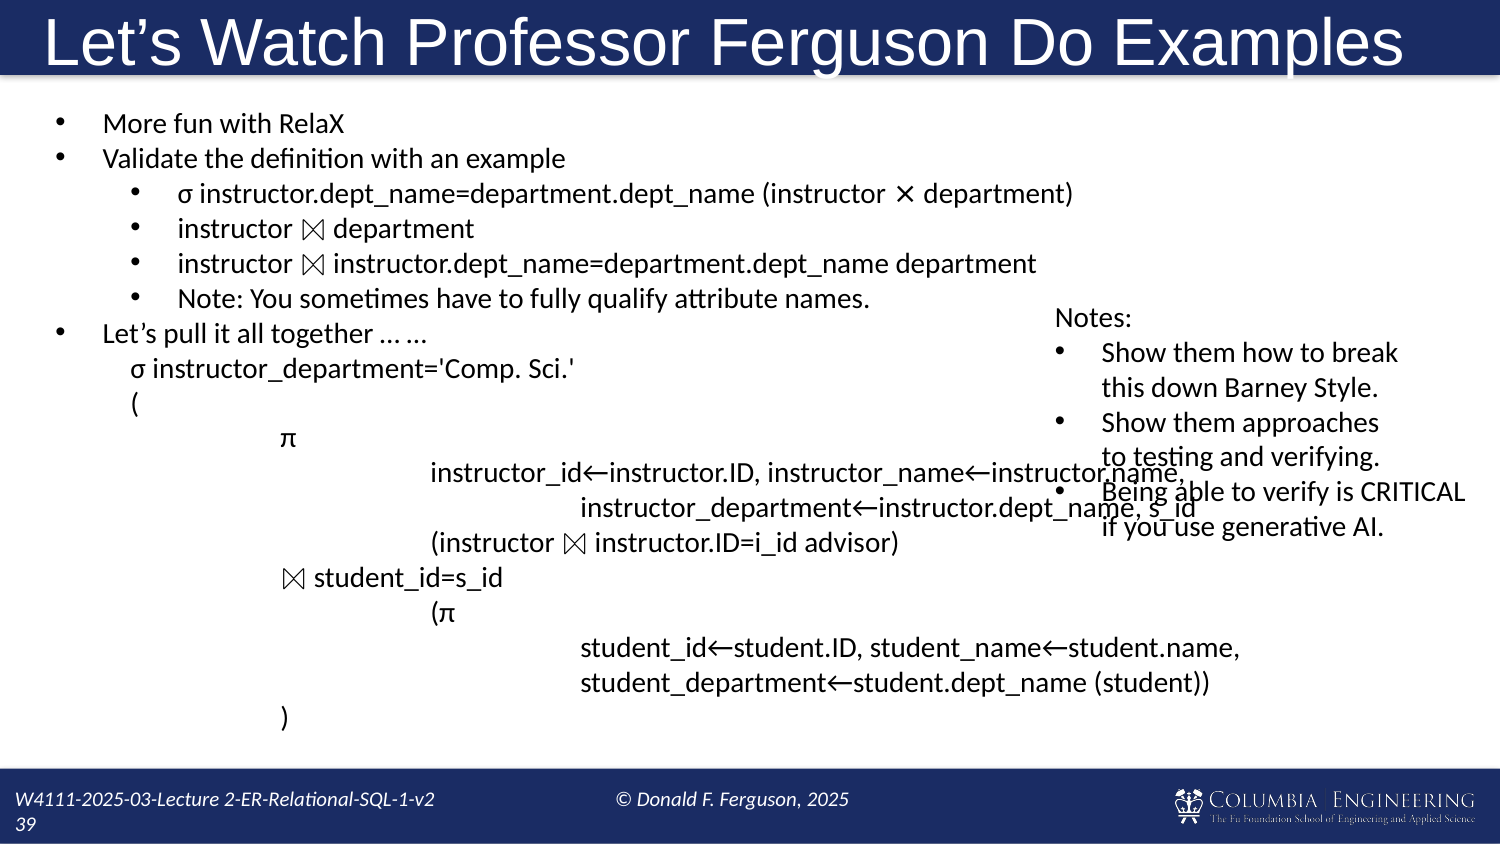

# Let’s Watch Professor Ferguson Do Examples
More fun with RelaX
Validate the definition with an example
σ instructor.dept_name=department.dept_name (instructor ⨯ department)
instructor ⨝ department
instructor ⨝ instructor.dept_name=department.dept_name department
Note: You sometimes have to fully qualify attribute names.
Let’s pull it all together … …
σ instructor_department='Comp. Sci.'
(
	π
		instructor_id←instructor.ID, instructor_name←instructor.name,
			instructor_department←instructor.dept_name, s_id
		(instructor ⨝ instructor.ID=i_id advisor)
	⨝ student_id=s_id
		(π
			student_id←student.ID, student_name←student.name,
			student_department←student.dept_name (student))
	)

Notes:
Show them how to break
this down Barney Style.
Show them approaches
to testing and verifying.
Being able to verify is CRITICAL
if you use generative AI.